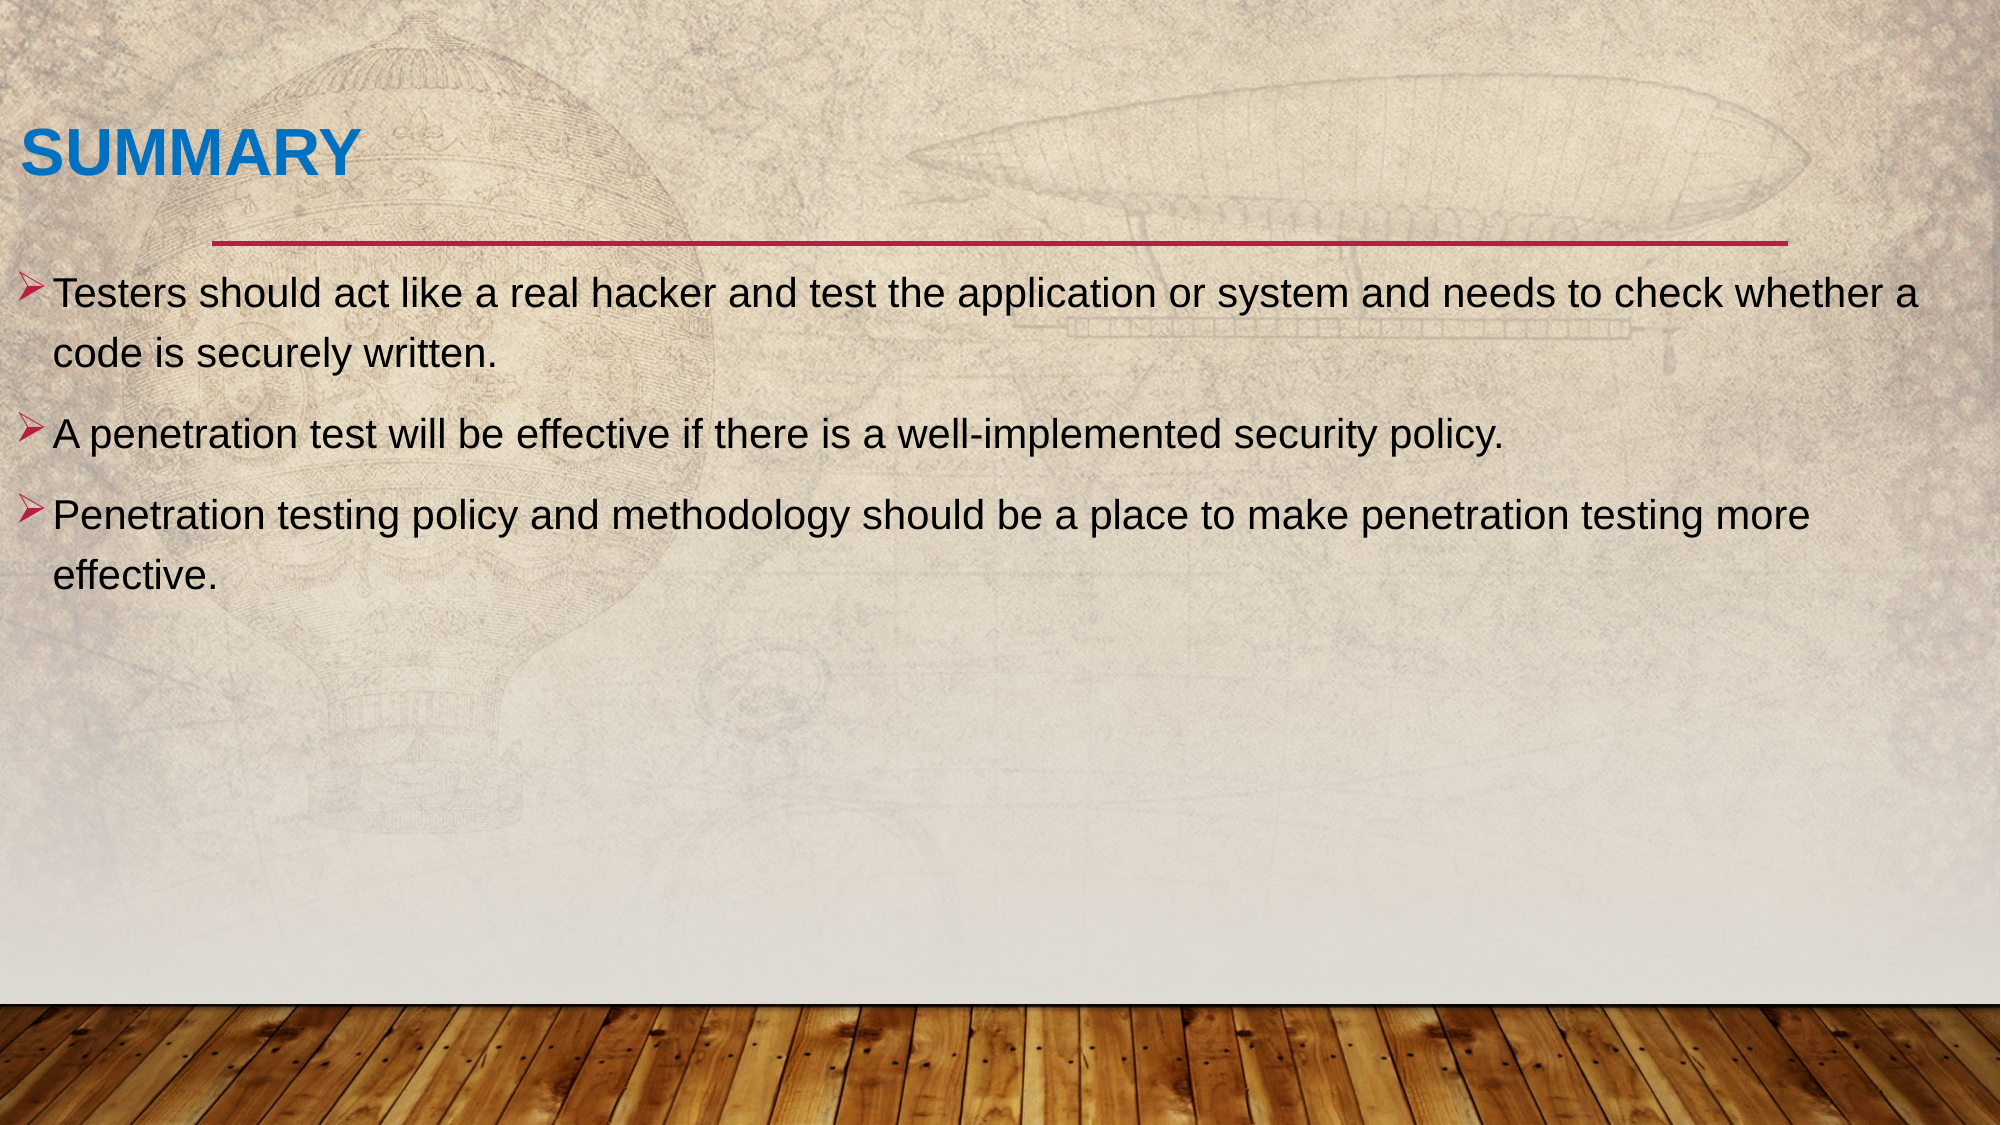

# Summary
Testers should act like a real hacker and test the application or system and needs to check whether a code is securely written.
A penetration test will be effective if there is a well-implemented security policy.
Penetration testing policy and methodology should be a place to make penetration testing more effective.